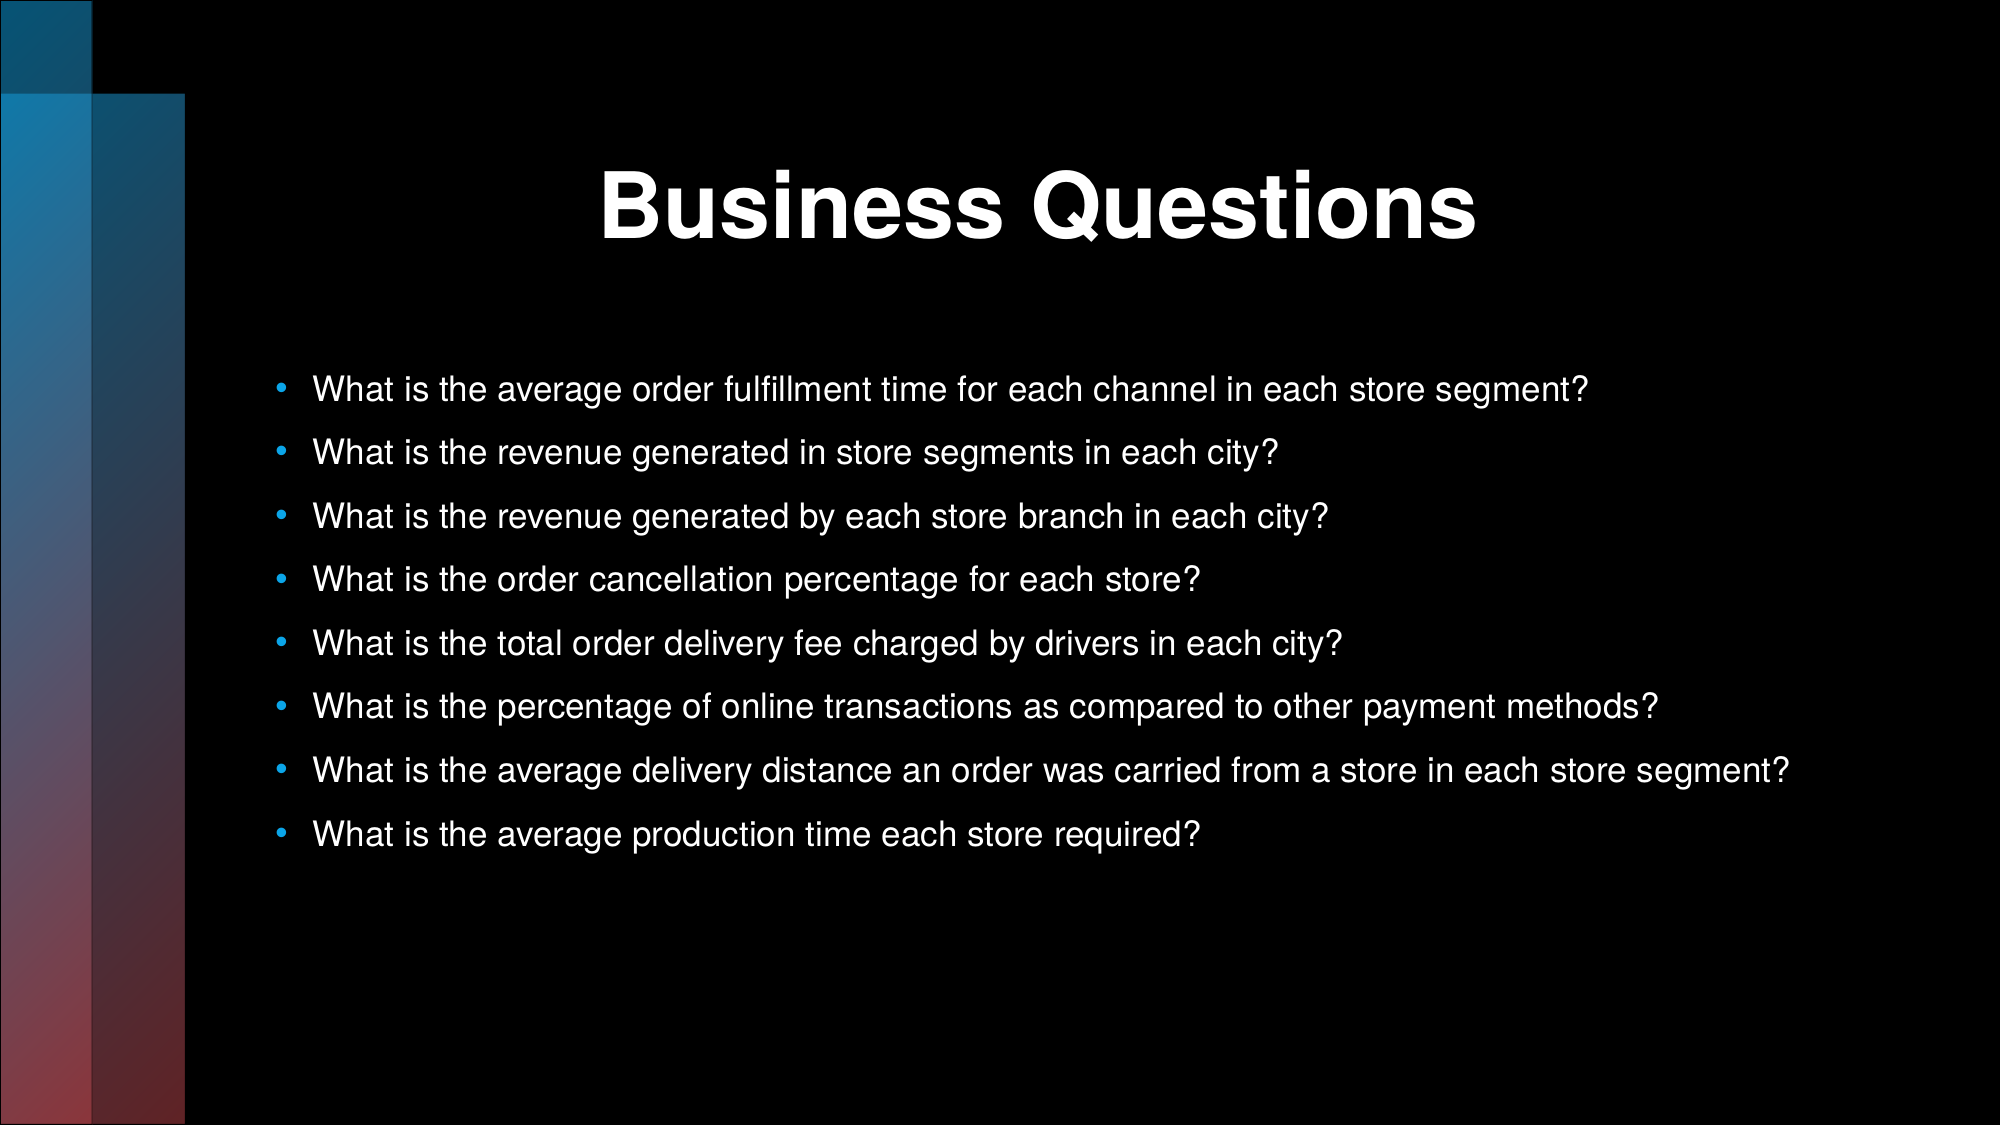

# Business Questions
What is the average order fulfillment time for each channel in each store segment?
What is the revenue generated in store segments in each city?
What is the revenue generated by each store branch in each city?
What is the order cancellation percentage for each store?
What is the total order delivery fee charged by drivers in each city?
What is the percentage of online transactions as compared to other payment methods?
What is the average delivery distance an order was carried from a store in each store segment?
What is the average production time each store required?